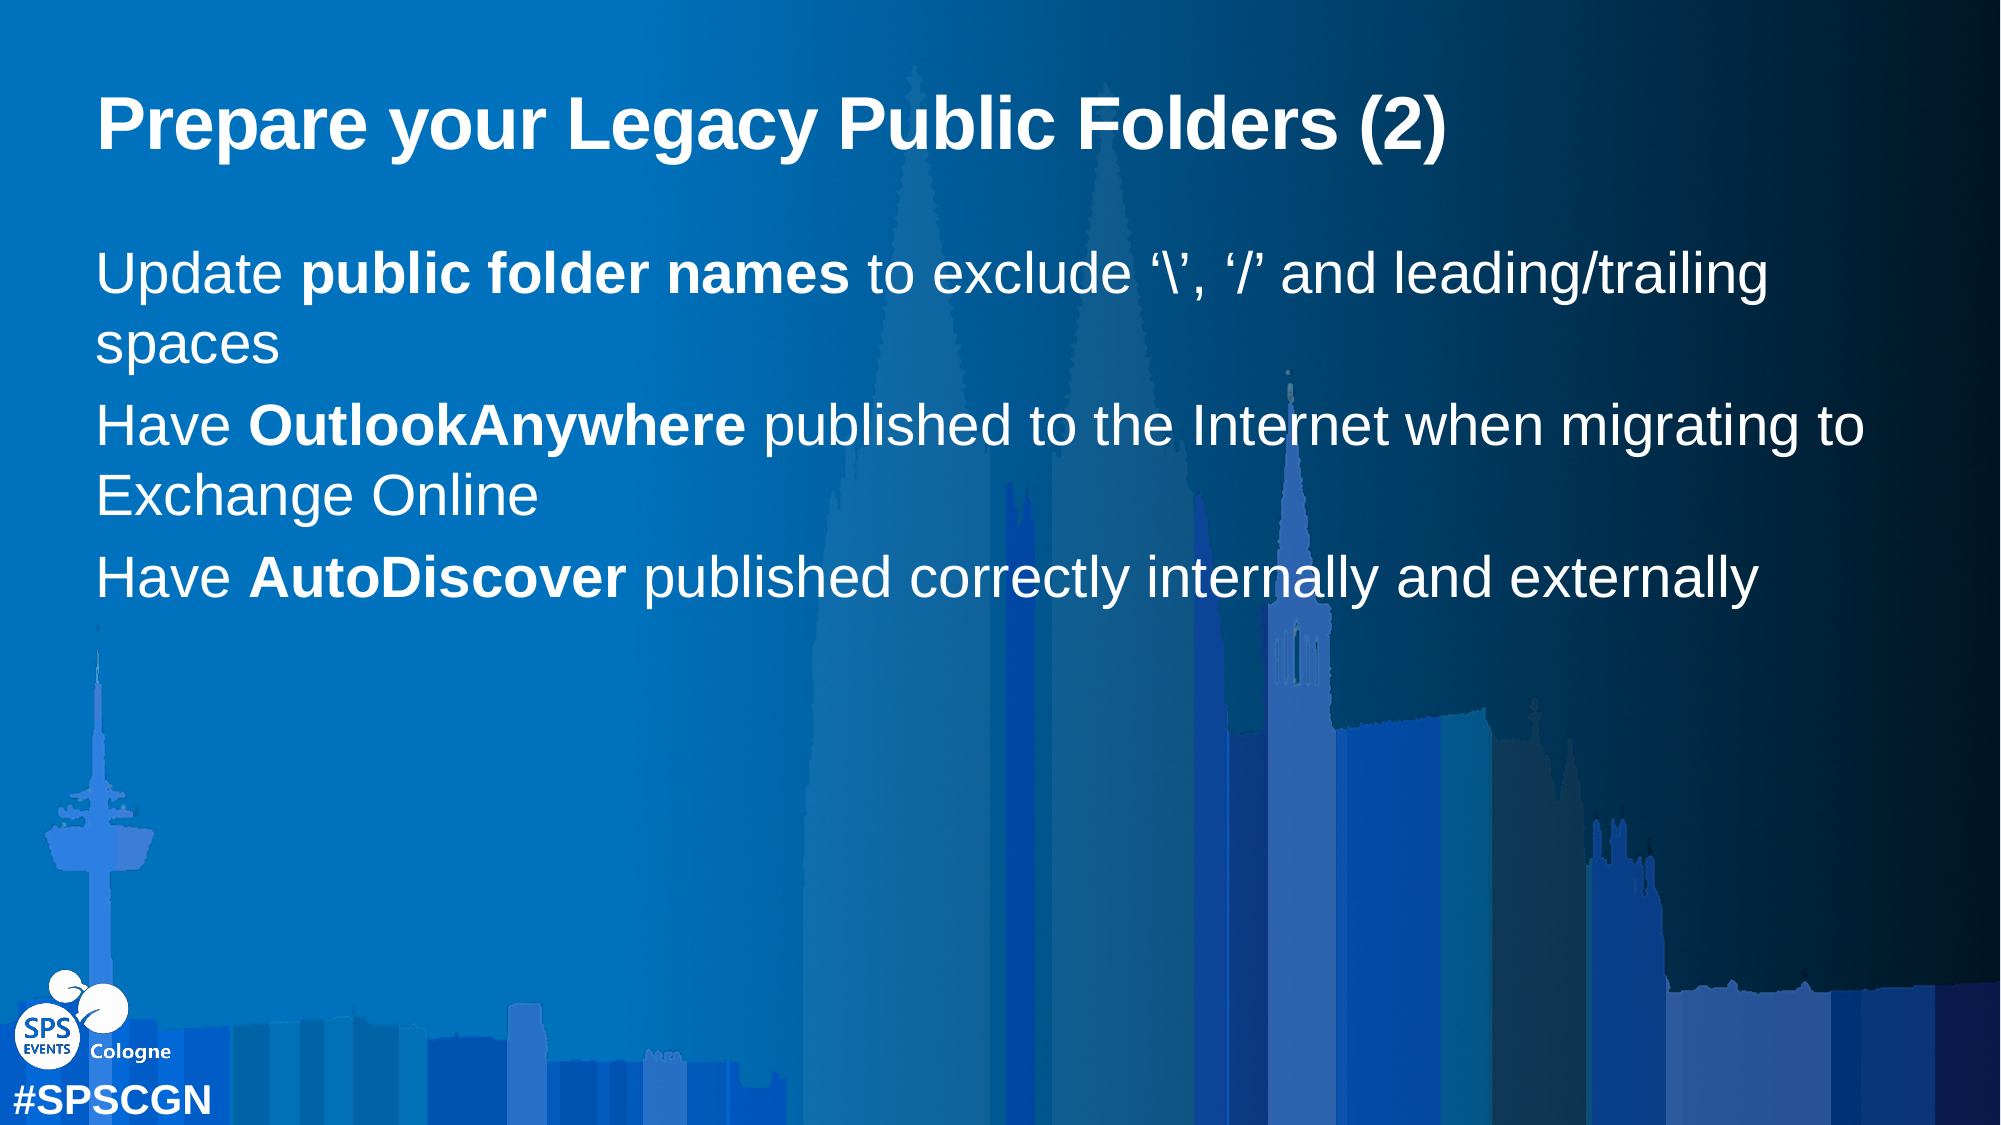

# Prepare your Legacy Public Folders (2)
Update public folder names to exclude ‘\’, ‘/’ and leading/trailing spaces
Have OutlookAnywhere published to the Internet when migrating to Exchange Online
Have AutoDiscover published correctly internally and externally